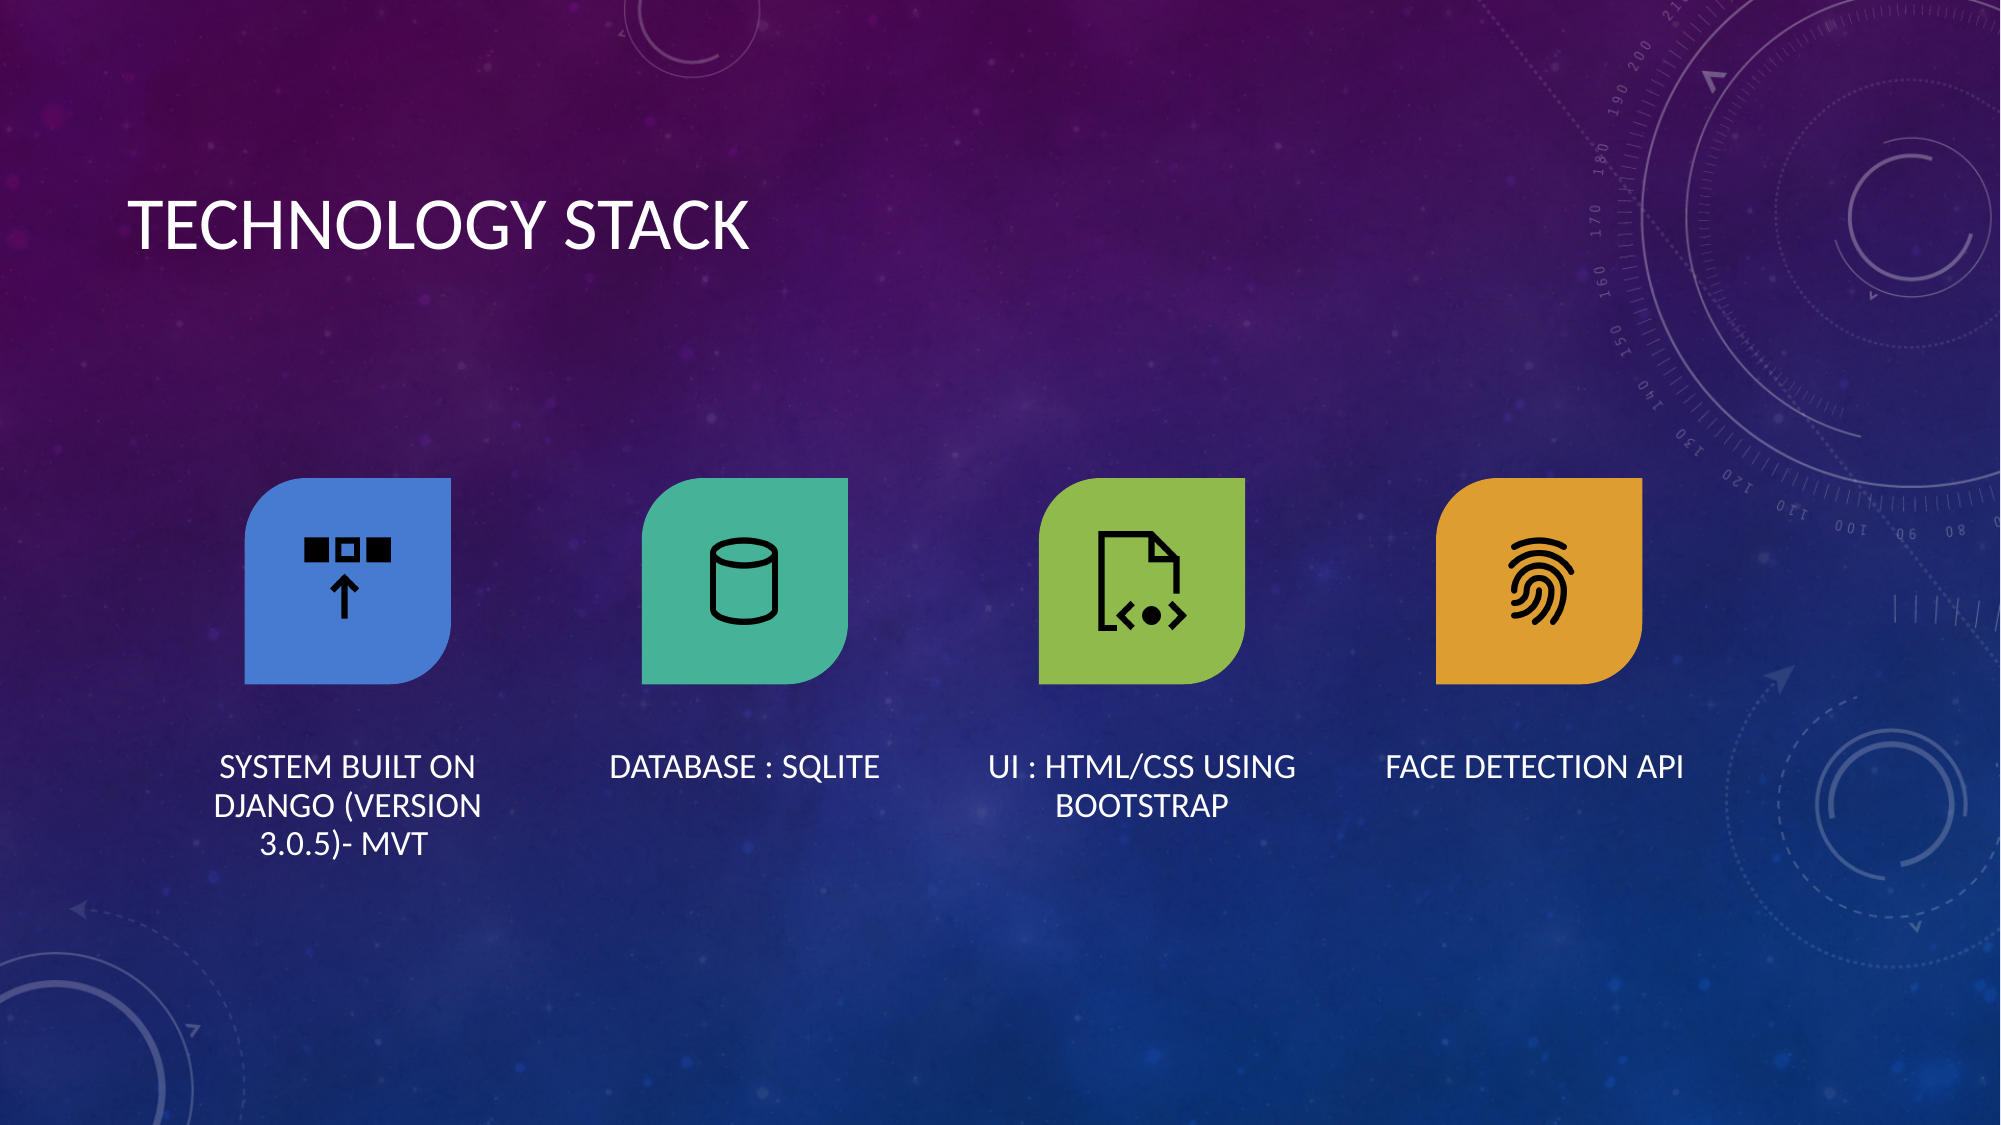

# TECHNOLOGY STACK
System built on Django (version 3.0.5)- MVT
Database : SQLite
UI : HTML/CSS using Bootstrap
Face Detection API